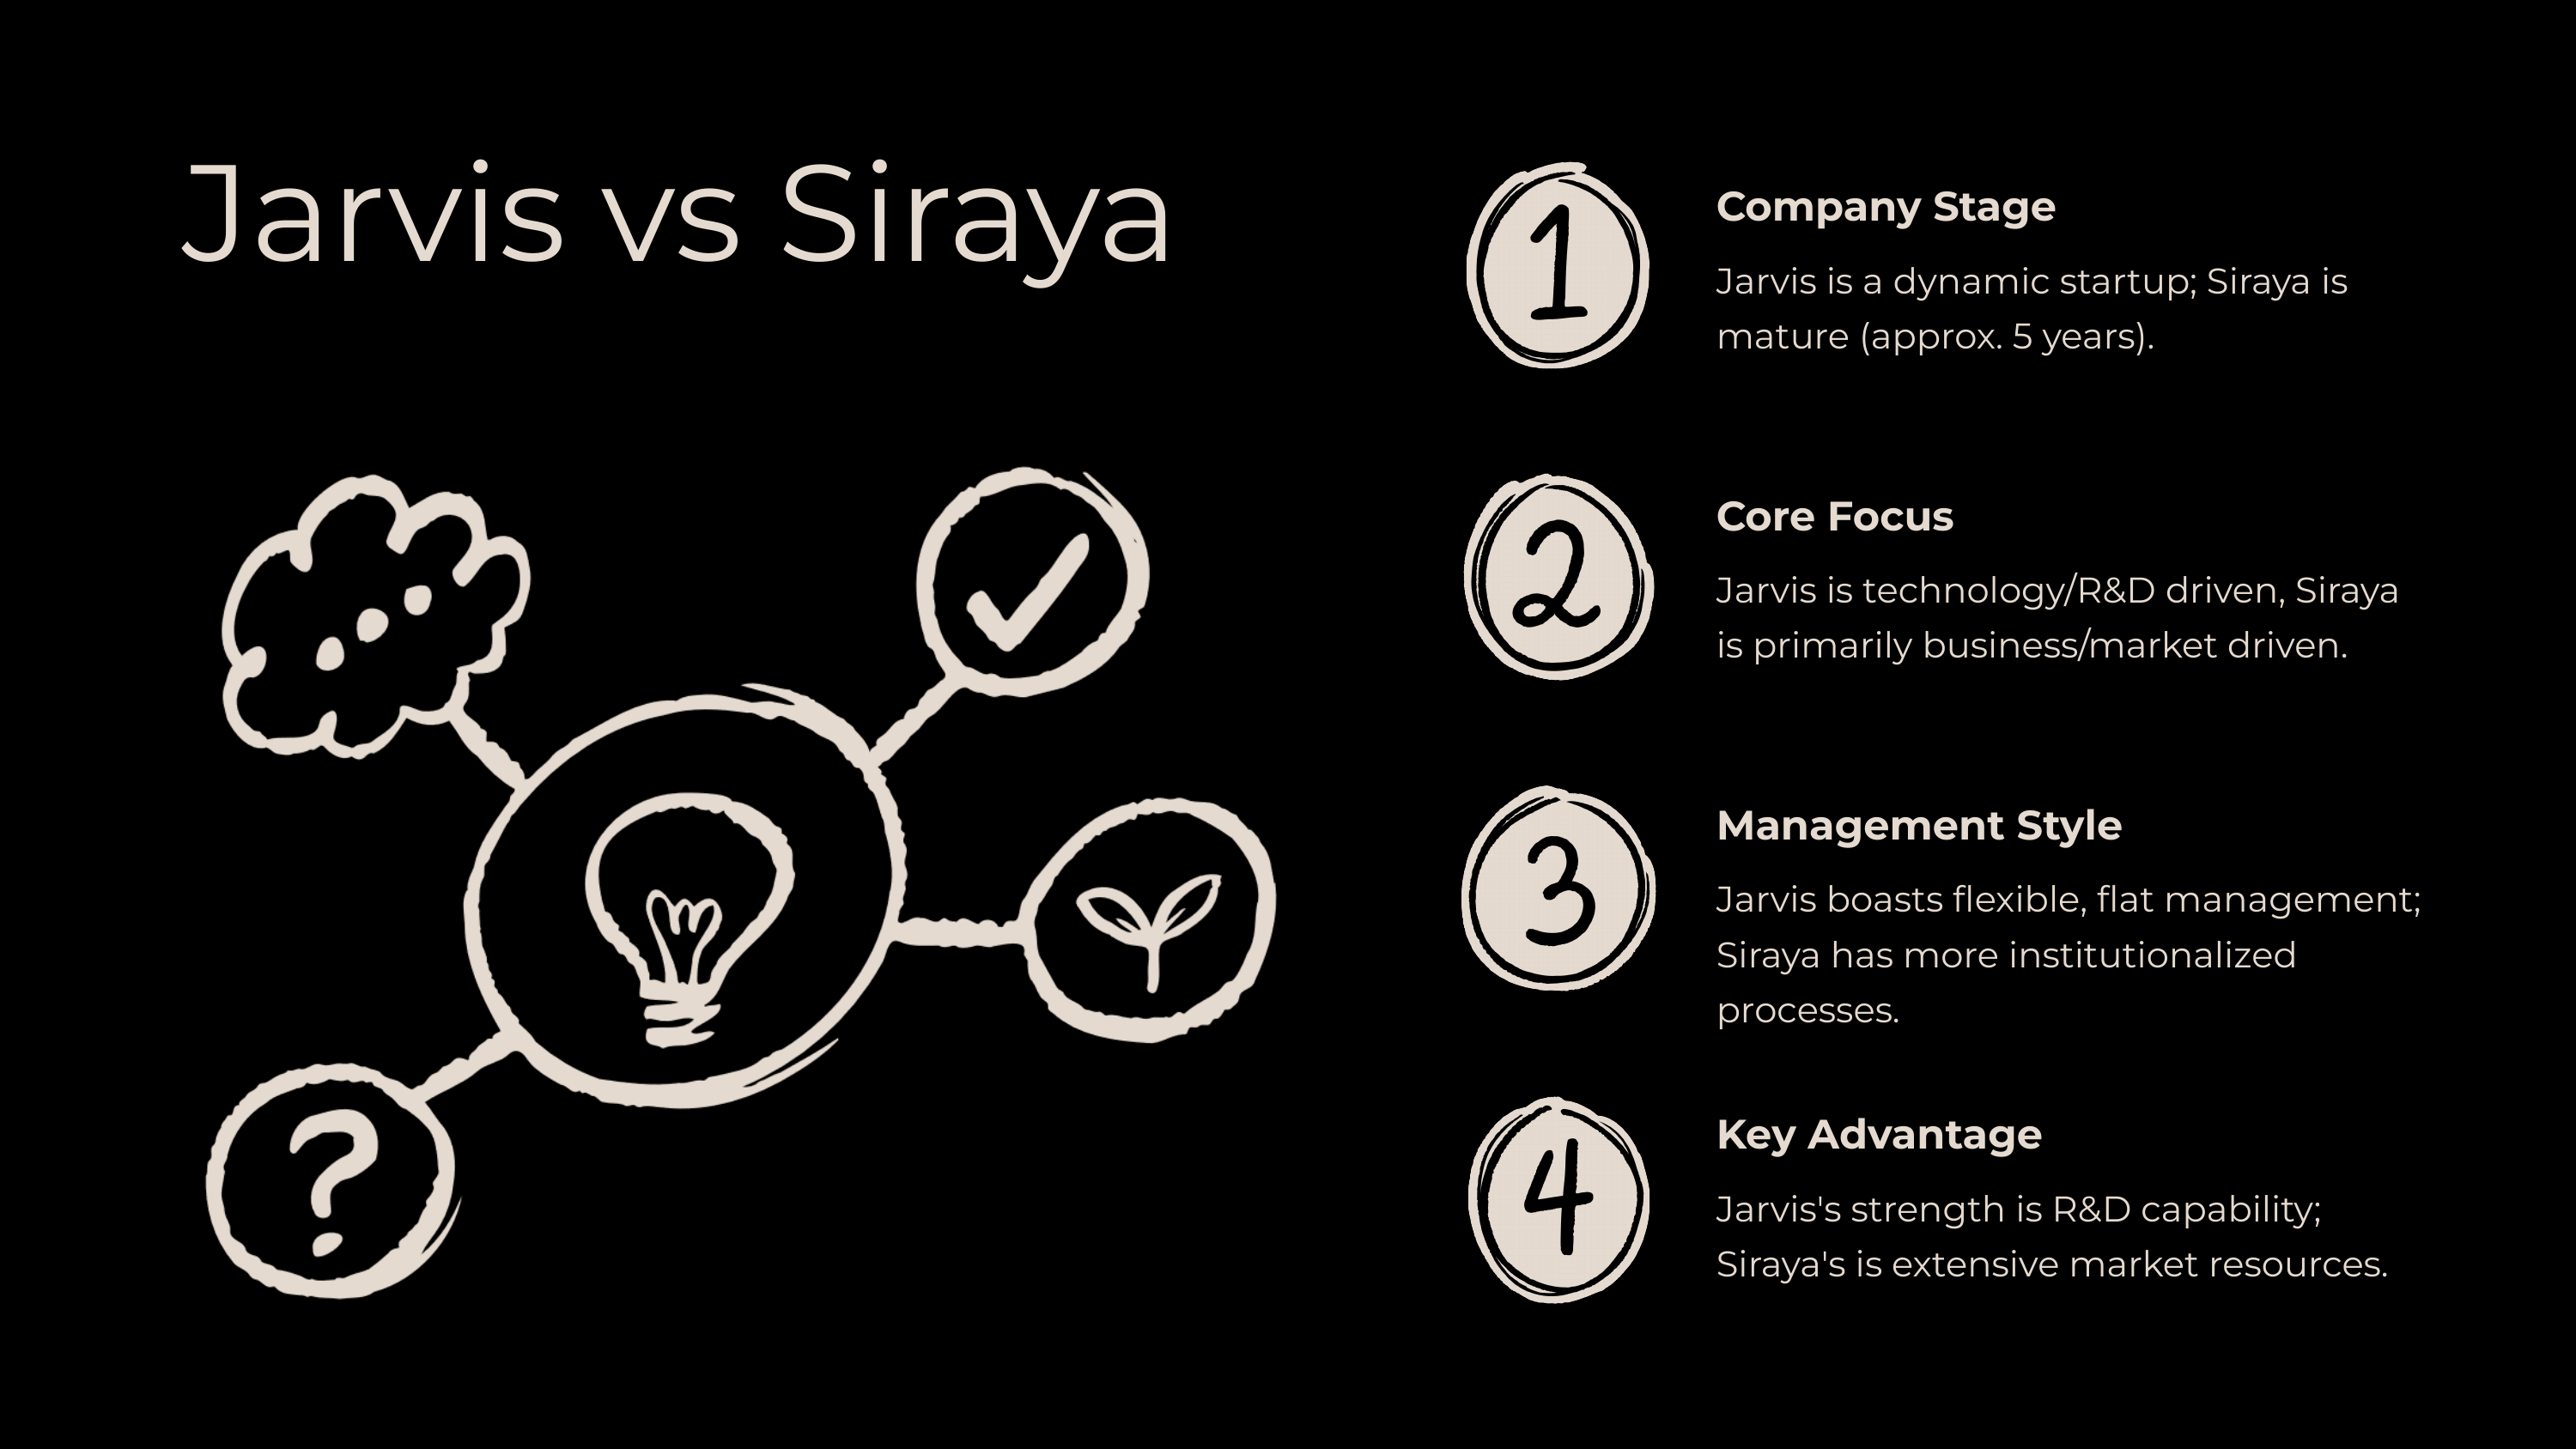

Jarvis vs Siraya

Company Stage
Jarvis is a dynamic startup; Siraya is mature (approx. 5 years).

Core Focus
Jarvis is technology/R&D driven, Siraya is primarily business/market driven.
Management Style

Jarvis boasts flexible, flat management; Siraya has more institutionalized processes.
Key Advantage

Jarvis's strength is R&D capability; Siraya's is extensive market resources.